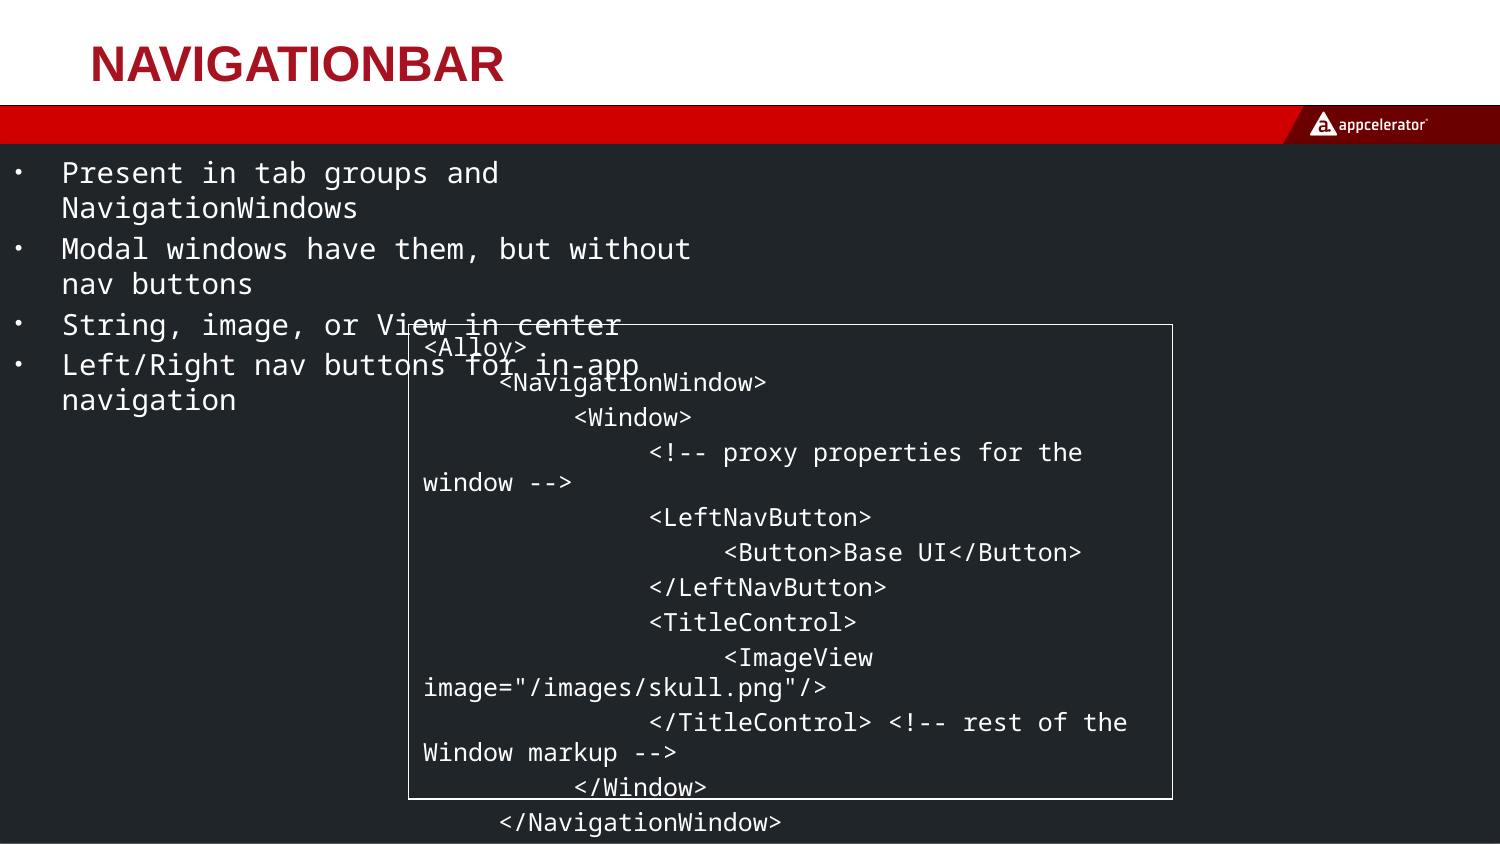

# NavigationBar

Present in tab groups and NavigationWindows
Modal windows have them, but without nav buttons
String, image, or View in center
Left/Right nav buttons for in-app navigation
<Alloy>
     <NavigationWindow>
	<Window>
	     <!-- proxy properties for the window -->
	     <LeftNavButton>
		<Button>Base UI</Button>
	     </LeftNavButton>
	     <TitleControl>
		<ImageView image="/images/skull.png"/>
	     </TitleControl> <!-- rest of the Window markup -->
	</Window>
     </NavigationWindow>
</Alloy>